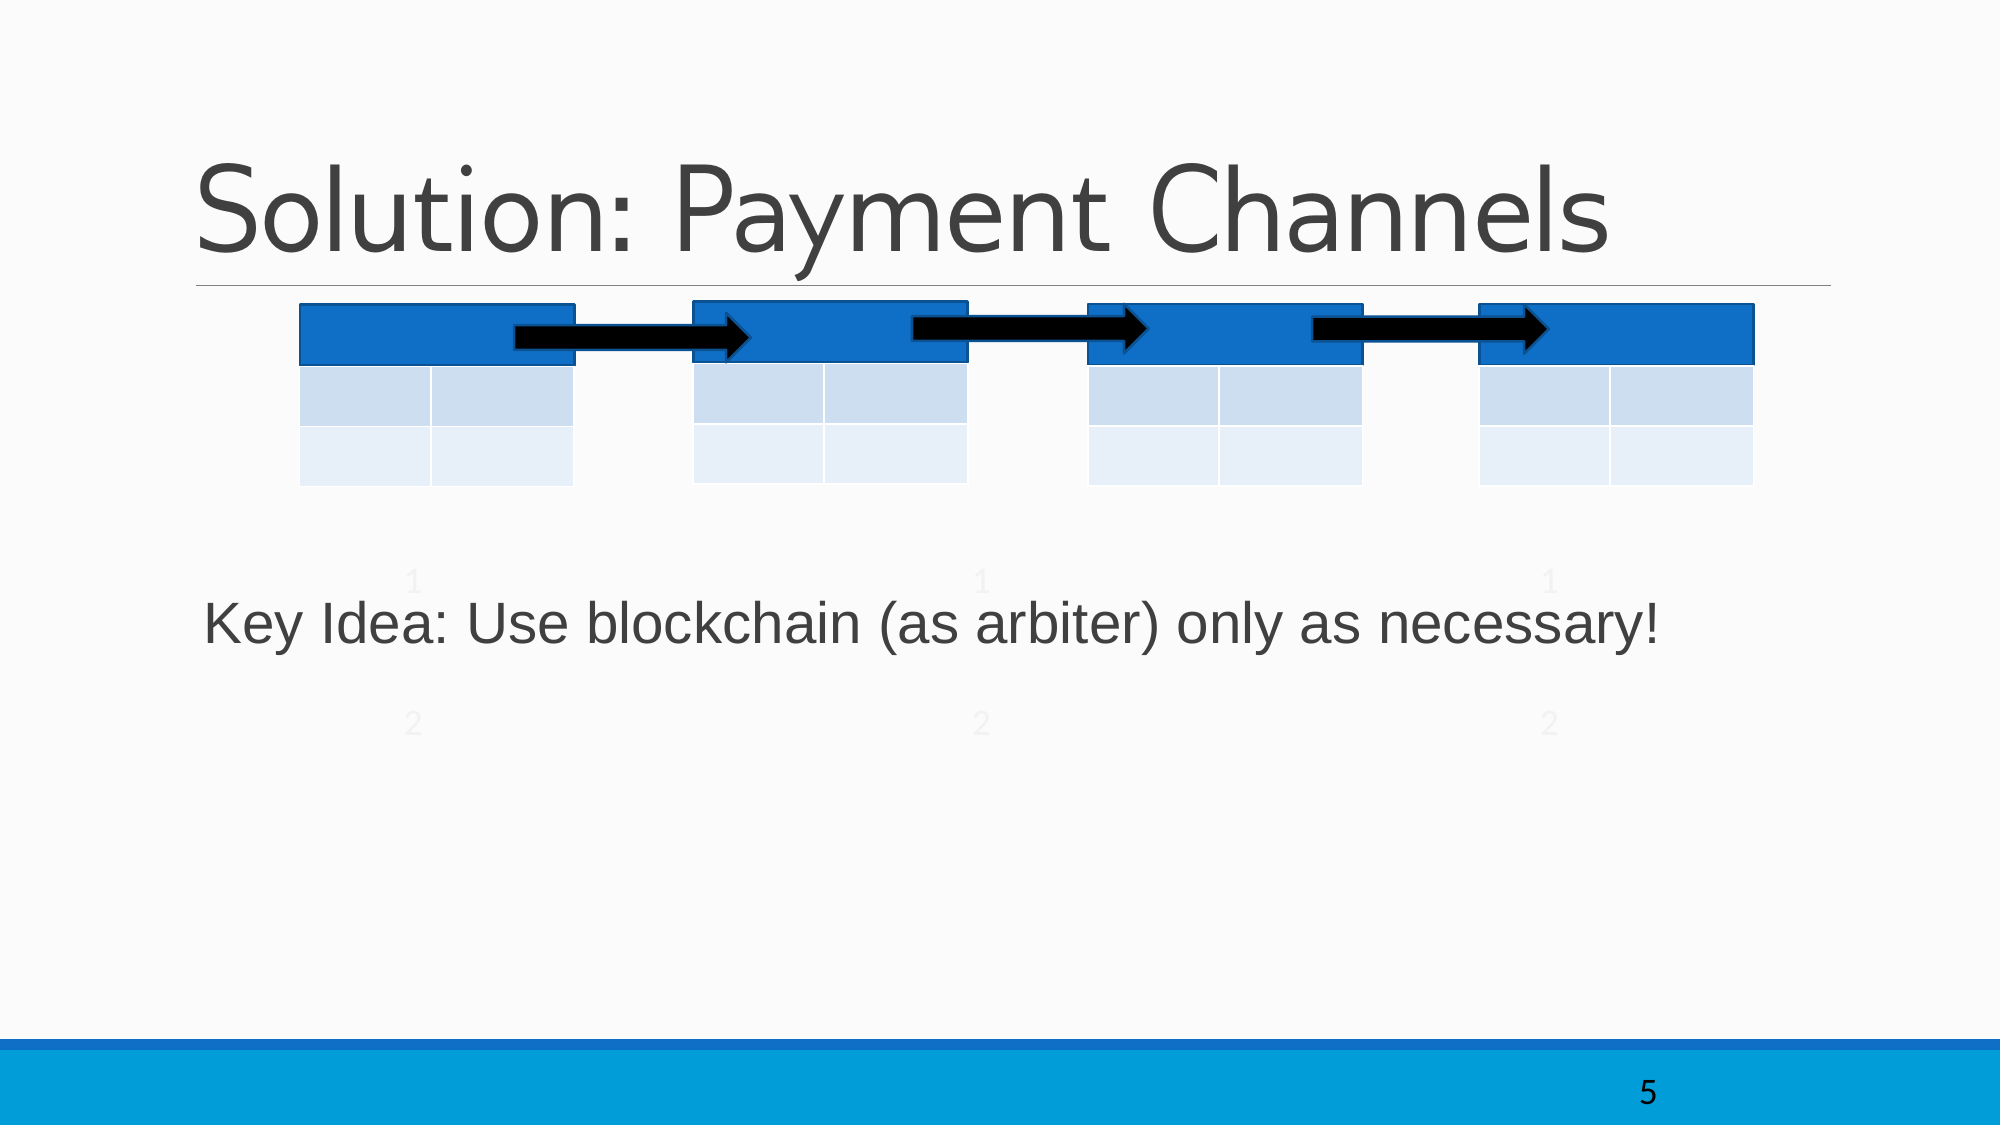

# Solution: Payment Channels

Key Idea: Use blockchain (as arbiter) only as necessary!

|  |  |
| --- | --- |
|  |  |
|  |  |
| --- | --- |
|  |  |
|  |  |
| --- | --- |
|  |  |
|  |  |
| --- | --- |
|  |  |
1
1
1
2
2
2
5